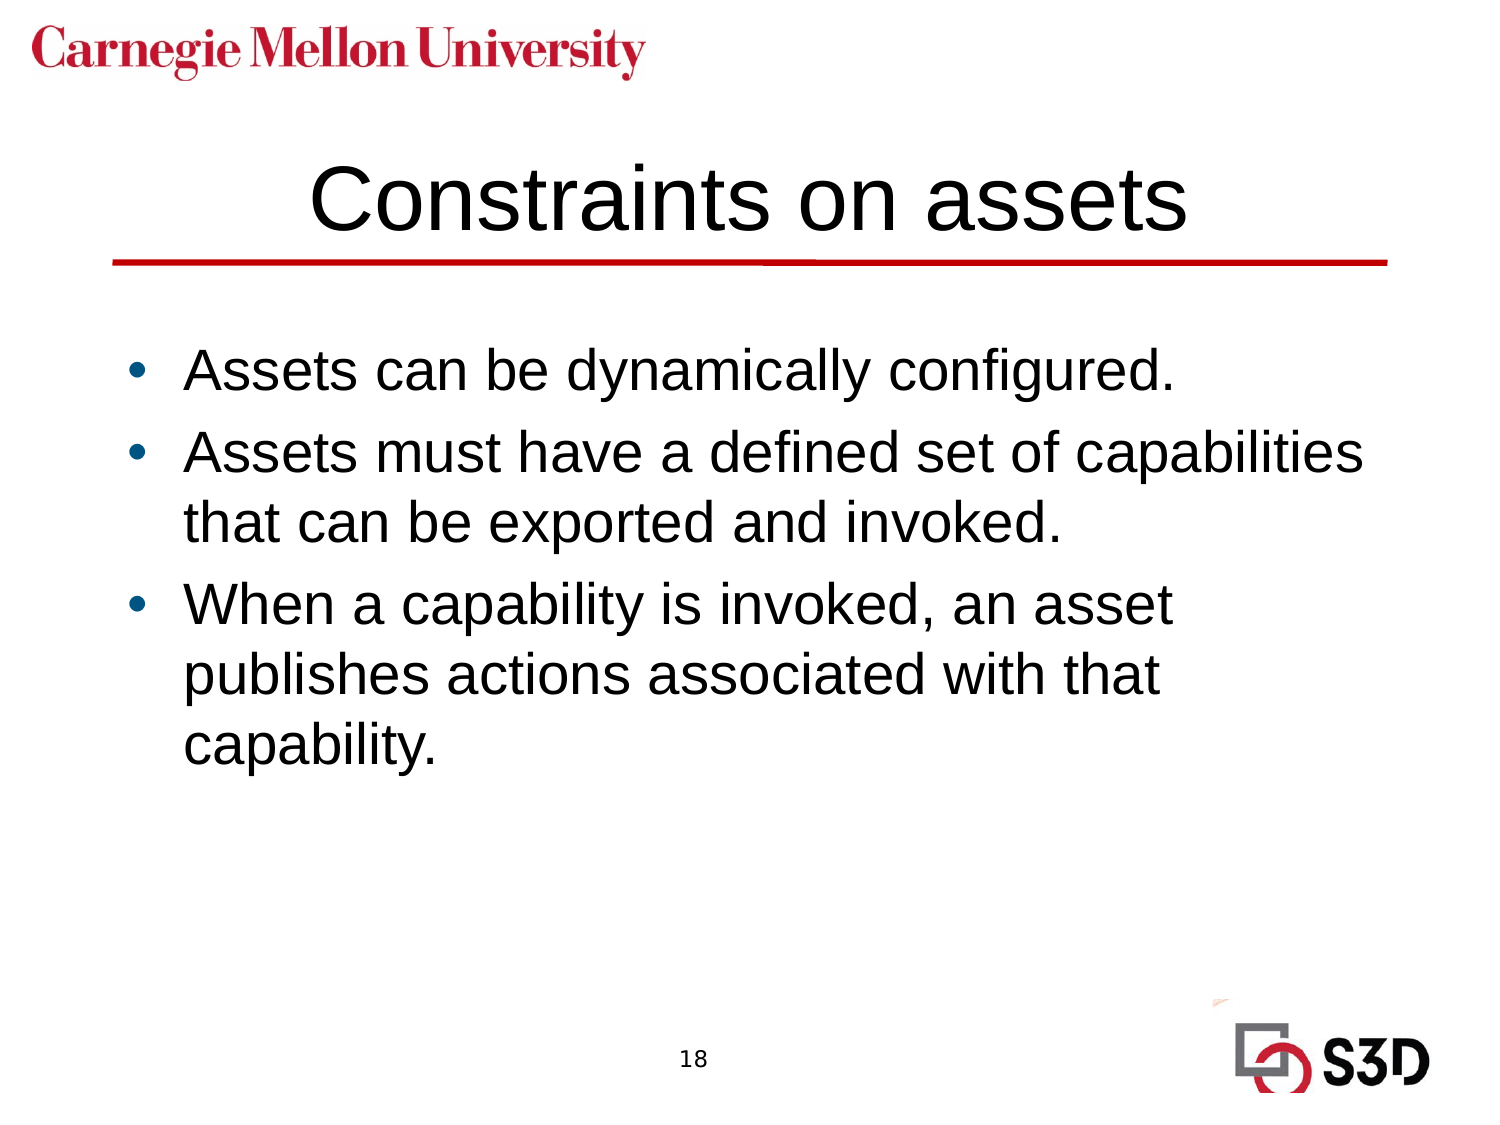

# Constraints on assets
Assets can be dynamically configured.
Assets must have a defined set of capabilities that can be exported and invoked.
When a capability is invoked, an asset publishes actions associated with that capability.